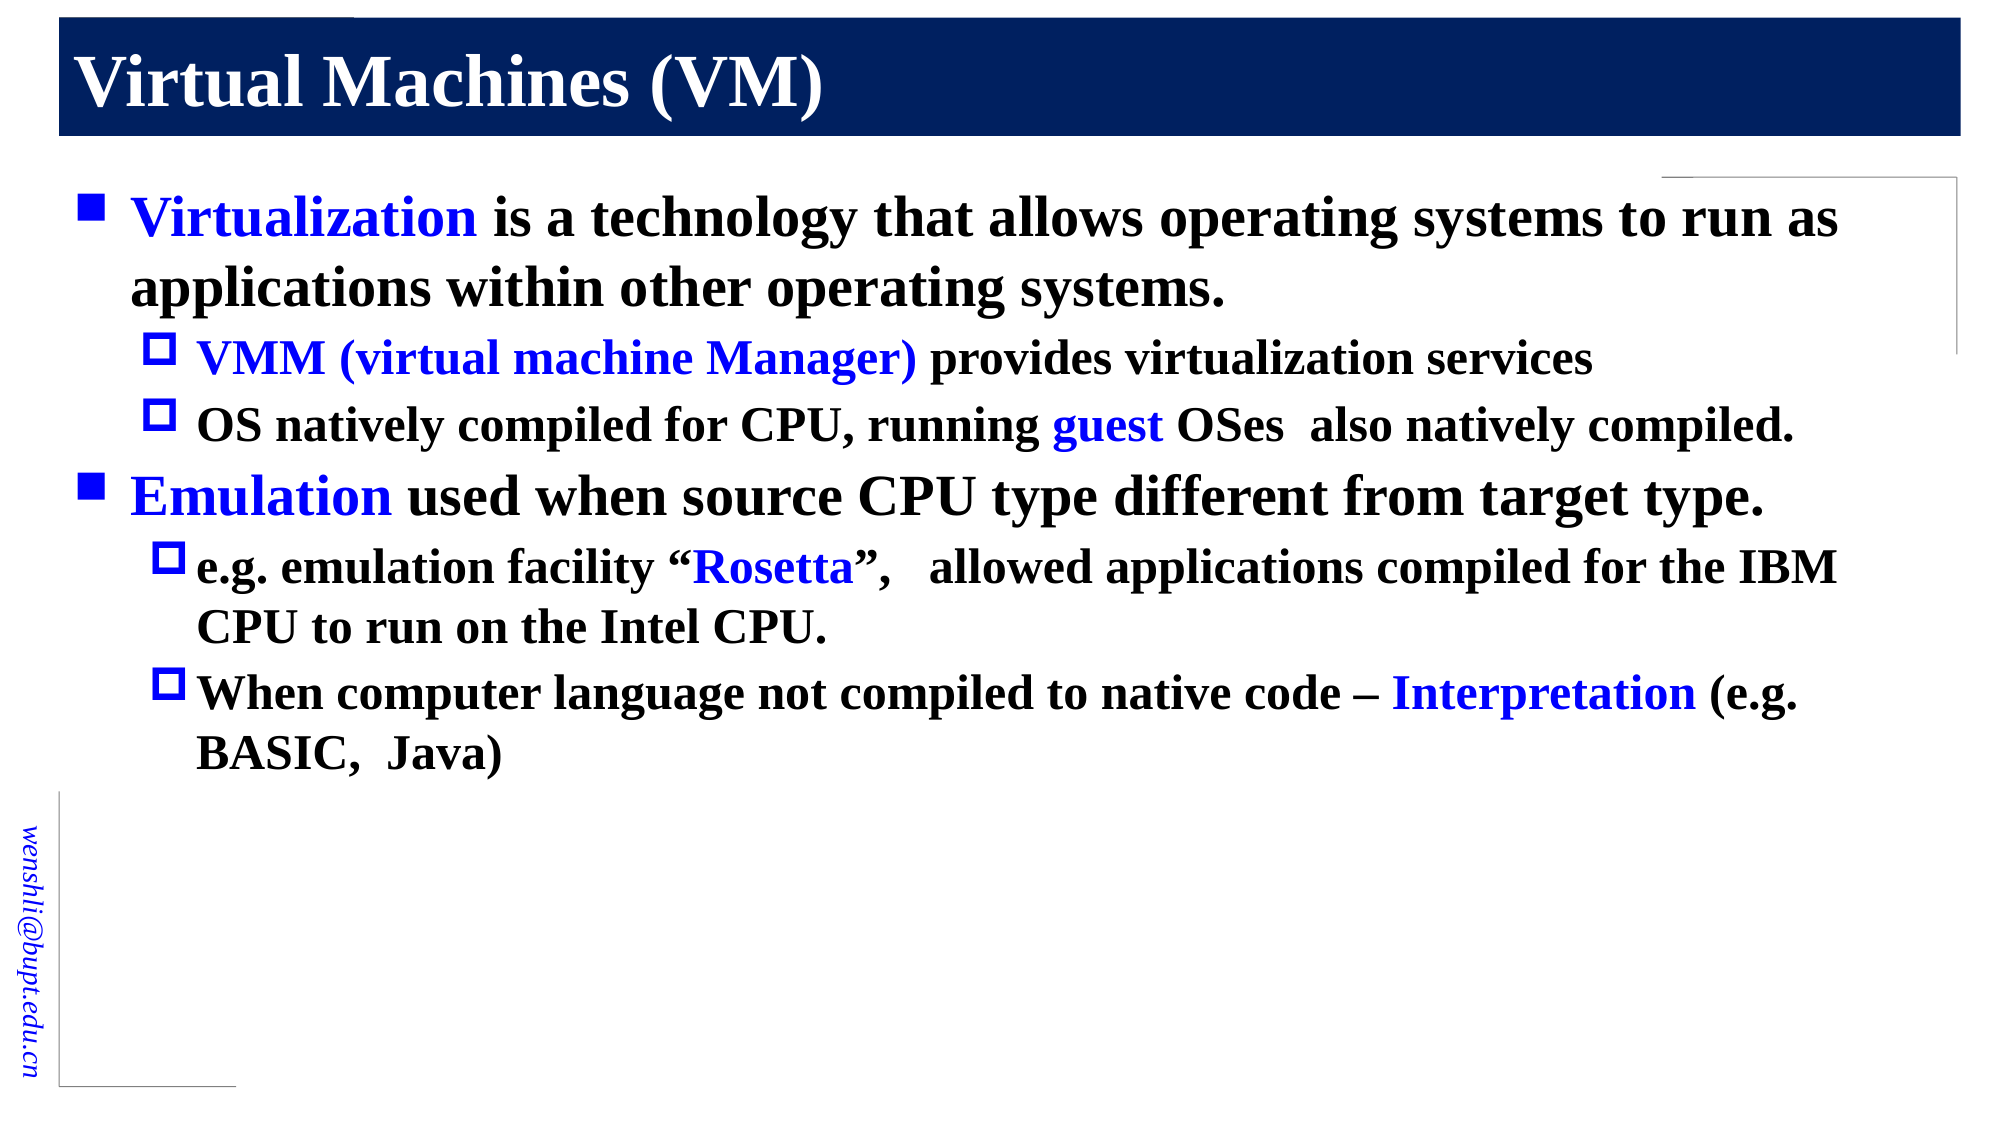

# Virtual Machines (VM)
Virtualization is a technology that allows operating systems to run as applications within other operating systems.
VMM (virtual machine Manager) provides virtualization services
OS natively compiled for CPU, running guest OSes  also natively compiled.
Emulation used when source CPU type different from target type.
e.g. emulation facility “Rosetta”,   allowed applications compiled for the IBM CPU to run on the Intel CPU.
When computer language not compiled to native code – Interpretation (e.g. BASIC,  Java)
59